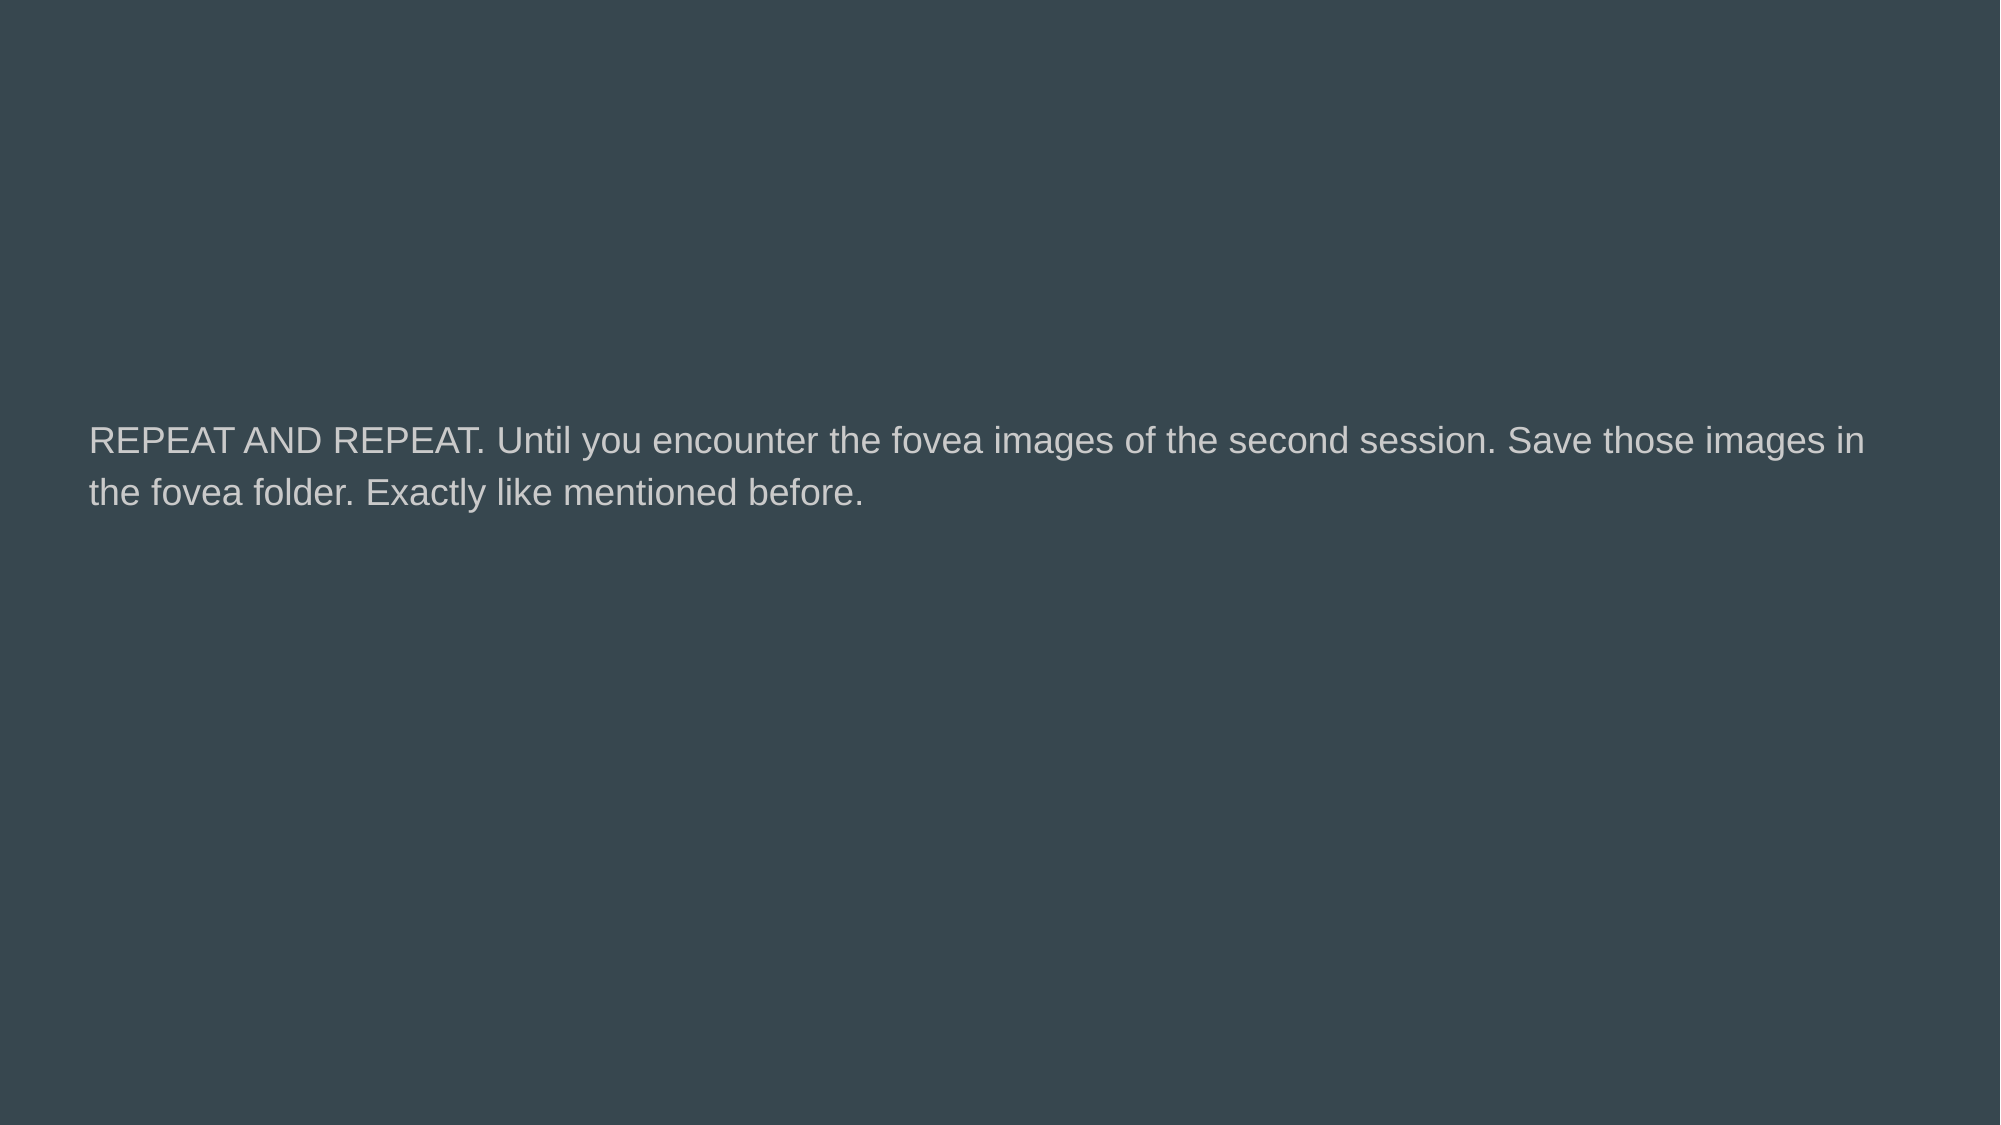

REPEAT AND REPEAT. Until you encounter the fovea images of the second session. Save those images in the fovea folder. Exactly like mentioned before.